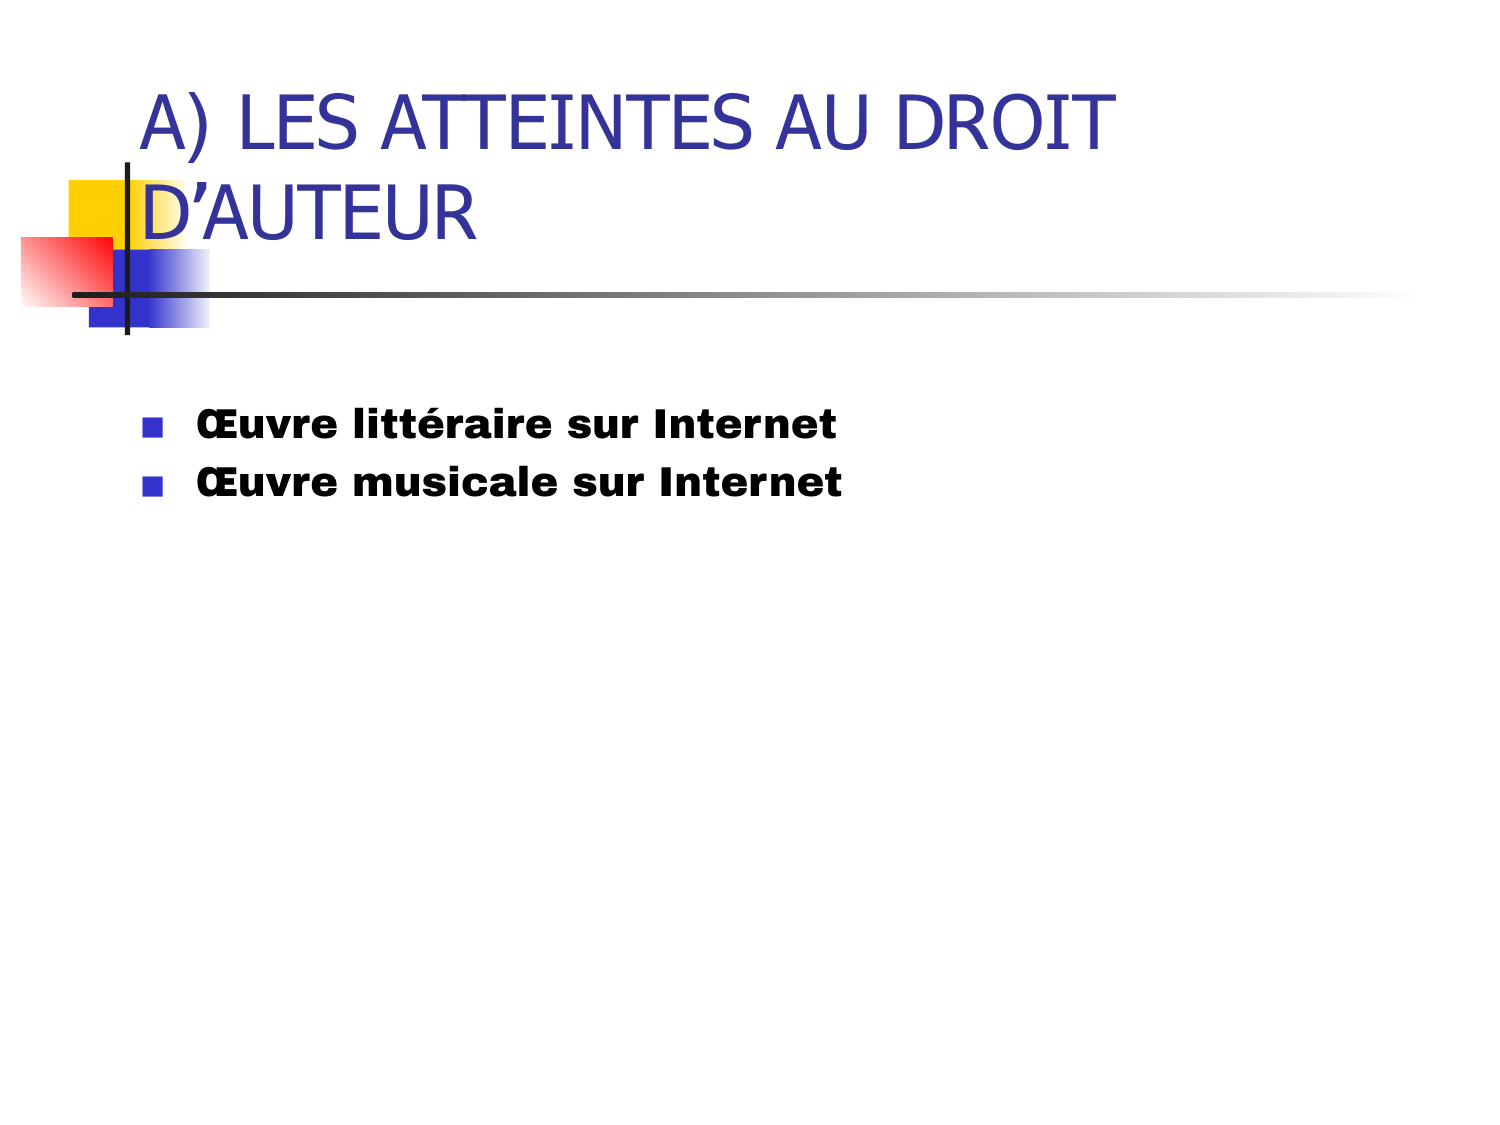

# A) LES ATTEINTES AU DROIT D’AUTEUR

Œuvre littéraire sur Internet
Œuvre musicale sur Internet